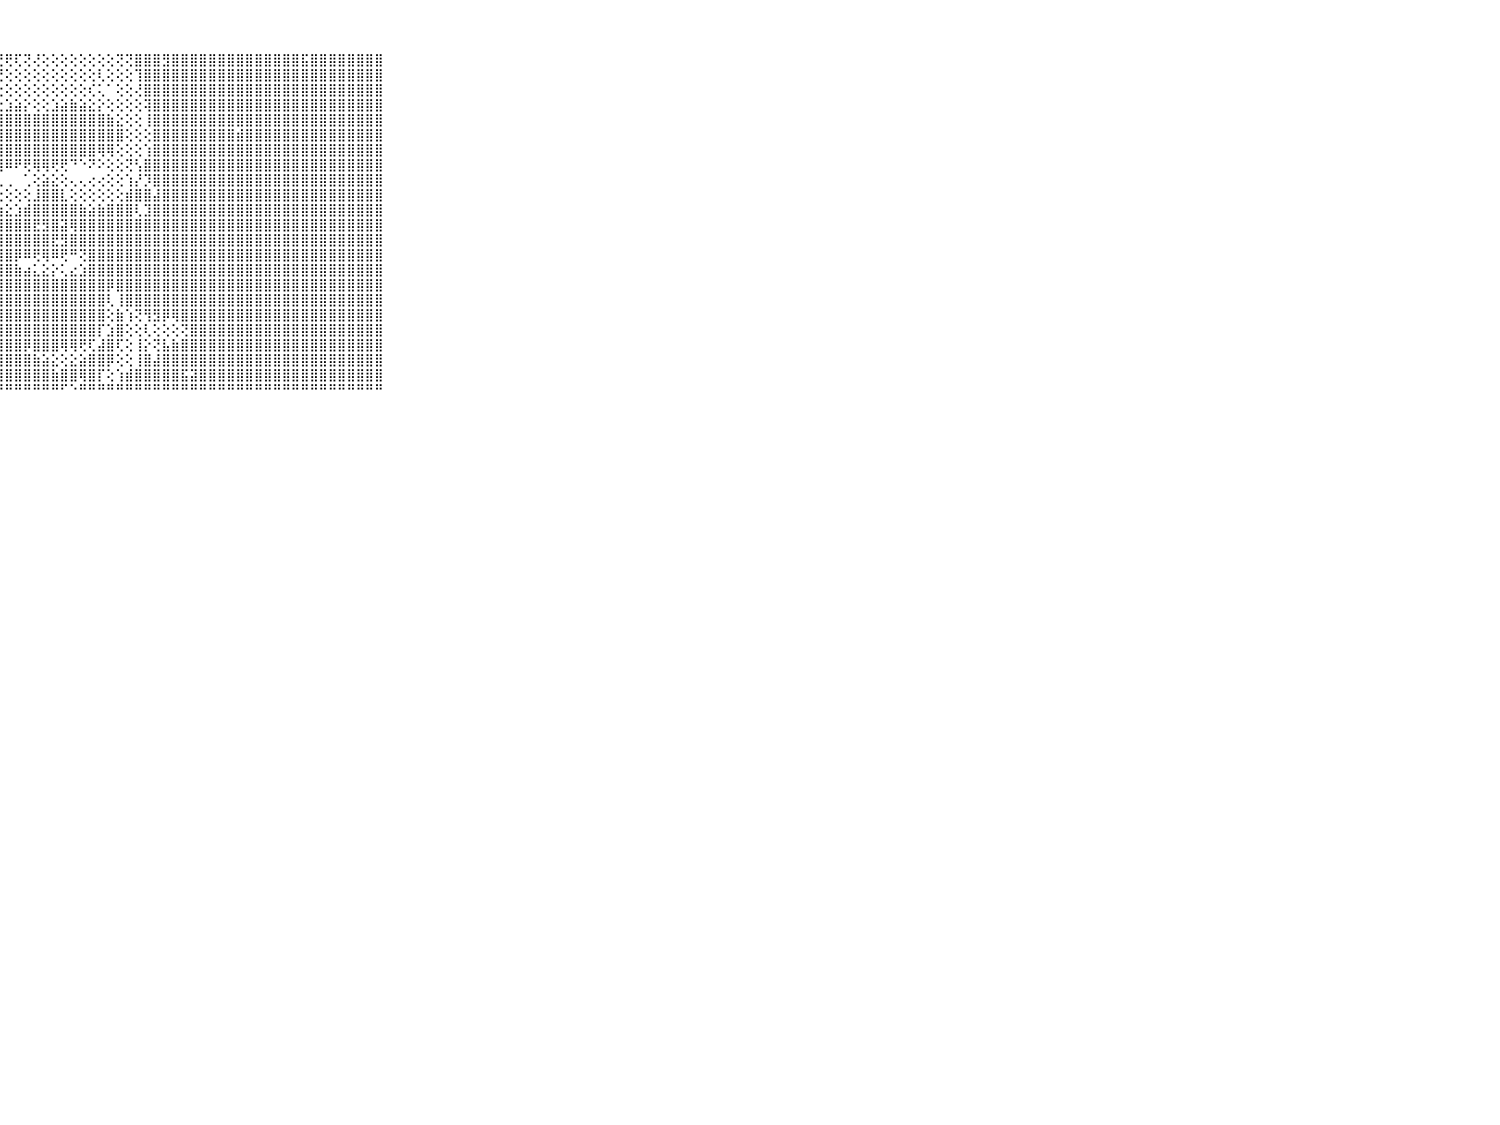

⠀⠀⠀⠀⠀⠀⠀⠀⠀⠀⠀⣿⣿⣿⣿⣿⣿⣿⣿⣿⣿⡿⢇⢕⢱⢱⢇⢟⢟⢏⢝⢜⢕⢕⢕⢕⢕⢕⢕⢕⢝⢝⣿⣿⣿⣻⣿⣿⣿⣿⣿⣿⣿⣿⣿⣿⣿⣿⣿⣿⣯⣿⣿⣿⣿⣿⣿⣿⣿⠀⠀⠀⠀⠀⠀⠀⠀⠀⠀⠀⠀
⠀⠀⠀⠀⠀⠀⠀⠀⠀⠀⠀⣿⣿⣿⣿⣿⣿⣿⣿⢟⢕⢕⢕⢕⡼⢗⢇⢝⢕⢕⢕⢕⢕⢕⢕⢕⢕⢕⢇⢕⢕⢕⢹⣿⣿⣿⣿⣿⣿⣿⣿⣿⣿⣿⣿⣿⣿⣿⣿⣿⣿⣿⣿⣿⣿⣿⣿⣿⣿⠀⠀⠀⠀⠀⠀⠀⠀⠀⠀⠀⠀
⠀⠀⠀⠀⠀⠀⠀⠀⠀⠀⠀⣿⣿⣿⣿⣿⣿⣿⣧⢜⢕⢕⢕⢕⢕⢕⢕⢕⢕⢕⢕⢕⢕⢕⢕⢕⢕⢎⢅⠁⢕⢕⢜⣿⣿⣿⣿⣿⣿⣿⣿⣿⣿⣿⣿⣿⣿⣿⣿⣿⣿⣿⣿⣿⣿⣿⣿⣿⣿⠀⠀⠀⠀⠀⠀⠀⠀⠀⠀⠀⠀
⠀⠀⠀⠀⠀⠀⠀⠀⠀⠀⠀⣿⣿⣿⣿⣿⣿⣏⢜⢕⢕⢕⢕⢕⢕⢕⣕⣕⣱⣵⡕⢕⢕⣱⣵⣷⣵⣕⡕⢕⢕⢕⢕⢽⣿⣿⣿⣿⣿⣿⣿⣿⣿⣿⣿⣿⣿⣿⣿⣿⣿⣿⣿⣿⣿⣿⣿⣿⣿⠀⠀⠀⠀⠀⠀⠀⠀⠀⠀⠀⠀
⠀⠀⠀⠀⠀⠀⠀⠀⠀⠀⠀⣿⣿⣿⣿⣿⣿⣿⣧⢕⢕⢕⢕⣱⣾⣿⣿⣿⣿⣿⣿⣿⣿⣿⣿⣿⣿⣿⣿⣷⣕⢕⢕⢸⣿⣿⣿⣿⣿⣿⣿⣿⣿⣿⣿⣿⣿⣿⣿⣿⣿⣿⣿⣿⣿⣿⣿⣿⣿⠀⠀⠀⠀⠀⠀⠀⠀⠀⠀⠀⠀
⠀⠀⠀⠀⠀⠀⠀⠀⠀⠀⠀⣿⣿⣿⣿⣿⣿⣿⣿⡇⢕⢕⢱⣿⣿⣿⣿⣿⣿⣿⣿⣿⣿⣿⣿⣿⣿⣿⣿⣿⣿⢕⢕⢕⣿⣿⣿⣿⣿⣿⣿⣿⣿⣾⣿⣿⣿⣿⣿⣿⣿⣿⣿⣿⣿⣿⣿⣿⣿⠀⠀⠀⠀⠀⠀⠀⠀⠀⠀⠀⠀
⠀⠀⠀⠀⠀⠀⠀⠀⠀⠀⠀⣿⣿⣿⣿⣿⣿⣿⣿⡇⢕⢕⣸⣿⣿⣿⣿⣿⣿⣿⣿⣿⣿⣿⣿⣿⣿⣿⢿⢿⢕⢕⢕⢱⣿⣿⣿⣿⣿⣿⣿⣿⣿⣿⣿⣿⣿⣿⣿⣿⣿⣿⣿⣿⣿⣿⣿⣿⣿⠀⠀⠀⠀⠀⠀⠀⠀⠀⠀⠀⠀
⠀⠀⠀⠀⠀⠀⠀⠀⠀⠀⠀⣿⣿⣿⣿⣿⣿⣿⣿⣿⡕⢕⢹⢿⢟⢟⢟⢿⠿⠟⢟⢿⢿⢟⢟⠙⠑⠝⠕⢕⢕⢝⢣⣿⣿⣿⣿⣿⣿⣿⣿⣿⣿⣿⣿⣿⣿⣿⣿⣿⣿⣿⣿⣿⣿⣿⣿⣿⣿⠀⠀⠀⠀⠀⠀⠀⠀⠀⠀⠀⠀
⠀⠀⠀⠀⠀⠀⠀⠀⠀⠀⠀⣿⣿⣿⣿⣿⣿⣿⣿⣿⣇⢱⢇⡜⢕⢕⠑⢅⢀⠀⢁⢕⣵⣕⢕⢄⢄⢔⢔⢕⢕⢱⡜⡹⣿⣿⣿⣿⣿⣿⣿⣿⣿⣿⣿⣿⣿⣿⣿⣿⣿⣿⣿⣿⣿⣿⣿⣿⣿⠀⠀⠀⠀⠀⠀⠀⠀⠀⠀⠀⠀
⠀⠀⠀⠀⠀⠀⠀⠀⠀⠀⠀⣿⣿⣿⣿⣿⣿⣿⣿⣿⣿⣟⢝⢿⢕⢕⢔⢕⢕⢕⢕⣸⣿⣿⣇⢕⢕⢕⢕⢕⢕⣾⣿⣿⣼⣿⣿⣿⣿⣿⣿⣿⣿⣿⣿⣿⣿⣿⣿⣿⣿⣿⣿⣿⣿⣿⣿⣿⣿⠀⠀⠀⠀⠀⠀⠀⠀⠀⠀⠀⠀
⠀⠀⠀⠀⠀⠀⠀⠀⠀⠀⠀⣿⣿⣿⣿⣿⣿⣿⣿⣿⣿⣿⣿⣿⣵⢕⣕⢱⣕⣱⣾⣿⣿⣿⣿⣿⣷⣵⣷⣿⣿⣿⢇⣹⣿⣿⣿⣿⣿⣿⣿⣿⣿⣿⣿⣿⣿⣿⣿⣿⣿⣿⣿⣿⣿⣿⣿⣿⣿⠀⠀⠀⠀⠀⠀⠀⠀⠀⠀⠀⠀
⠀⠀⠀⠀⠀⠀⠀⠀⠀⠀⠀⣿⣿⣿⣿⣿⣿⣿⣿⣿⣿⣿⣿⣿⣿⣿⣷⣿⣿⣿⣿⣟⣻⣿⣽⢿⣿⣿⣿⣿⣿⣿⣿⣿⣿⣿⣿⣿⣿⣿⣿⣿⣿⣿⣿⣿⣿⣿⣿⣿⣿⣿⣿⣿⣿⣿⣿⣿⣿⠀⠀⠀⠀⠀⠀⠀⠀⠀⠀⠀⠀
⠀⠀⠀⠀⠀⠀⠀⠀⠀⠀⠀⣿⣿⣿⣿⣿⣿⣿⣿⣿⣿⣿⣿⣿⣿⣿⣿⣿⣿⣿⣿⣿⣿⣟⣻⣿⣿⣿⣿⣿⣿⣿⣿⣿⣿⣿⣿⣿⣿⣿⣿⣿⣿⣿⣿⣿⣿⣿⣿⣿⣿⣿⣿⣿⣿⣿⣿⣿⣿⠀⠀⠀⠀⠀⠀⠀⠀⠀⠀⠀⠀
⠀⠀⠀⠀⠀⠀⠀⠀⠀⠀⠀⣿⣿⣿⣿⣿⣿⣿⣿⣿⣿⣿⣿⣿⣿⣿⣿⣿⣿⡿⠿⢟⢿⠿⢟⠛⢝⣿⣿⣿⣿⣿⣿⣿⣿⣿⣿⣿⣿⣿⣿⣿⣿⣿⣿⣿⣿⣿⣿⣿⣿⣿⣿⣿⣿⣿⣿⣿⣿⠀⠀⠀⠀⠀⠀⠀⠀⠀⠀⠀⠀
⠀⠀⠀⠀⠀⠀⠀⠀⠀⠀⠀⣿⣿⣿⣿⣿⣿⣿⣿⣿⣿⣿⣿⣿⣿⣿⣿⣿⣿⣷⣴⣅⣕⡕⢅⣔⣱⣿⣿⣿⣿⣿⣿⣿⣿⣿⣿⣿⣿⣿⣿⣿⣿⣿⣿⣿⣿⣿⣿⣿⣿⣿⣿⣿⣿⣿⣿⣿⣿⠀⠀⠀⠀⠀⠀⠀⠀⠀⠀⠀⠀
⠀⠀⠀⠀⠀⠀⠀⠀⠀⠀⠀⣿⣿⣿⣿⣿⣿⣿⣿⣿⣿⣿⣿⣿⢏⢻⣿⣿⣿⣿⣿⣿⣿⣿⣿⣿⣿⣿⣿⡿⣿⣿⣿⣿⣿⣿⣿⣿⣿⣿⣿⣿⣿⣿⣿⣿⣿⣿⣿⣿⣿⣿⣿⣿⣿⣿⣿⣿⣿⠀⠀⠀⠀⠀⠀⠀⠀⠀⠀⠀⠀
⠀⠀⠀⠀⠀⠀⠀⠀⠀⠀⠀⣿⣿⣿⣿⣿⣿⣿⣿⣿⣿⣿⣿⣿⣇⣼⣿⣿⣿⣿⣿⣿⣿⣿⣿⣿⣿⣿⣿⢇⢸⣿⣿⣿⣿⣿⣿⣿⣿⣿⣿⣿⣿⣿⣿⣿⣿⣿⣿⣿⣿⣿⣿⣿⣿⣿⣿⣿⣿⠀⠀⠀⠀⠀⠀⠀⠀⠀⠀⠀⠀
⠀⠀⠀⠀⠀⠀⠀⠀⠀⠀⠀⣿⣿⣿⣿⣿⣿⣿⣿⣿⣿⣿⣿⣿⣿⣿⣿⣿⣿⣿⣿⣿⣿⣿⣿⣿⣿⣿⣿⢕⣷⢱⢝⢻⣻⡿⢿⣿⣿⣿⣿⣿⣿⣿⣿⣿⣿⣿⣿⣿⣿⣿⣿⣿⣿⣿⣿⣿⣿⠀⠀⠀⠀⠀⠀⠀⠀⠀⠀⠀⠀
⠀⠀⠀⠀⠀⠀⠀⠀⠀⠀⠀⣿⣿⣿⣿⣿⣿⣿⣿⣿⣿⣿⣿⣿⣿⣿⣿⣿⣿⣿⣿⣿⣿⣿⣿⣿⣿⣿⡏⣱⣿⢕⢕⢇⢕⢕⢕⢝⣿⣿⣿⣿⣿⣿⣿⣿⣿⣿⣿⣿⣿⣿⣿⣿⣿⣿⣿⣿⣿⠀⠀⠀⠀⠀⠀⠀⠀⠀⠀⠀⠀
⠀⠀⠀⠀⠀⠀⠀⠀⠀⠀⠀⣿⣿⣿⣿⣿⣿⣿⣿⣿⣿⣿⣿⣿⣿⣿⣿⣿⣿⣿⡿⣿⣿⣿⢿⢿⢟⢏⣼⣿⢏⢕⢸⡕⢝⣧⣷⣿⣿⣿⣿⣿⣿⣿⣿⣿⣿⣿⣿⣿⣿⣿⣿⣿⣿⣿⣿⣿⣿⠀⠀⠀⠀⠀⠀⠀⠀⠀⠀⠀⠀
⠀⠀⠀⠀⠀⠀⠀⠀⠀⠀⠀⣿⣿⣿⣿⣿⣿⣿⣿⣿⣿⣿⣿⣿⣿⣿⣿⣿⣿⣿⣿⣷⣵⣕⢕⣕⣵⣿⣿⡿⢕⢕⢸⣿⣼⣿⣿⣿⣿⣿⣿⣿⣿⣿⣿⣿⣿⣿⣿⣿⣿⣿⣿⣿⣿⣿⣿⣿⣿⠀⠀⠀⠀⠀⠀⠀⠀⠀⠀⠀⠀
⠀⠀⠀⠀⠀⠀⠀⠀⠀⠀⠀⣿⣿⣿⣿⣿⣿⣿⣿⣿⣿⣿⣿⣿⣿⣿⣿⣿⣿⣿⣿⣿⣿⣷⣿⣿⢿⣿⡏⢕⢱⣾⣿⣿⣿⣿⣿⣯⣽⣿⣿⣿⣿⣿⣿⣿⣿⣿⣿⣿⣿⣿⣿⣿⣿⣿⣿⣿⣿⠀⠀⠀⠀⠀⠀⠀⠀⠀⠀⠀⠀
⠀⠀⠀⠀⠀⠀⠀⠀⠀⠀⠀⠛⠛⠛⠛⠛⠛⠛⠛⠛⠛⠛⠛⠛⠛⠛⠛⠛⠛⠛⠛⠛⠛⠛⠋⠑⠛⠛⠛⠛⠛⠛⠛⠛⠛⠛⠛⠛⠛⠛⠛⠛⠛⠛⠛⠛⠛⠛⠛⠛⠛⠛⠛⠛⠛⠛⠛⠛⠛⠀⠀⠀⠀⠀⠀⠀⠀⠀⠀⠀⠀